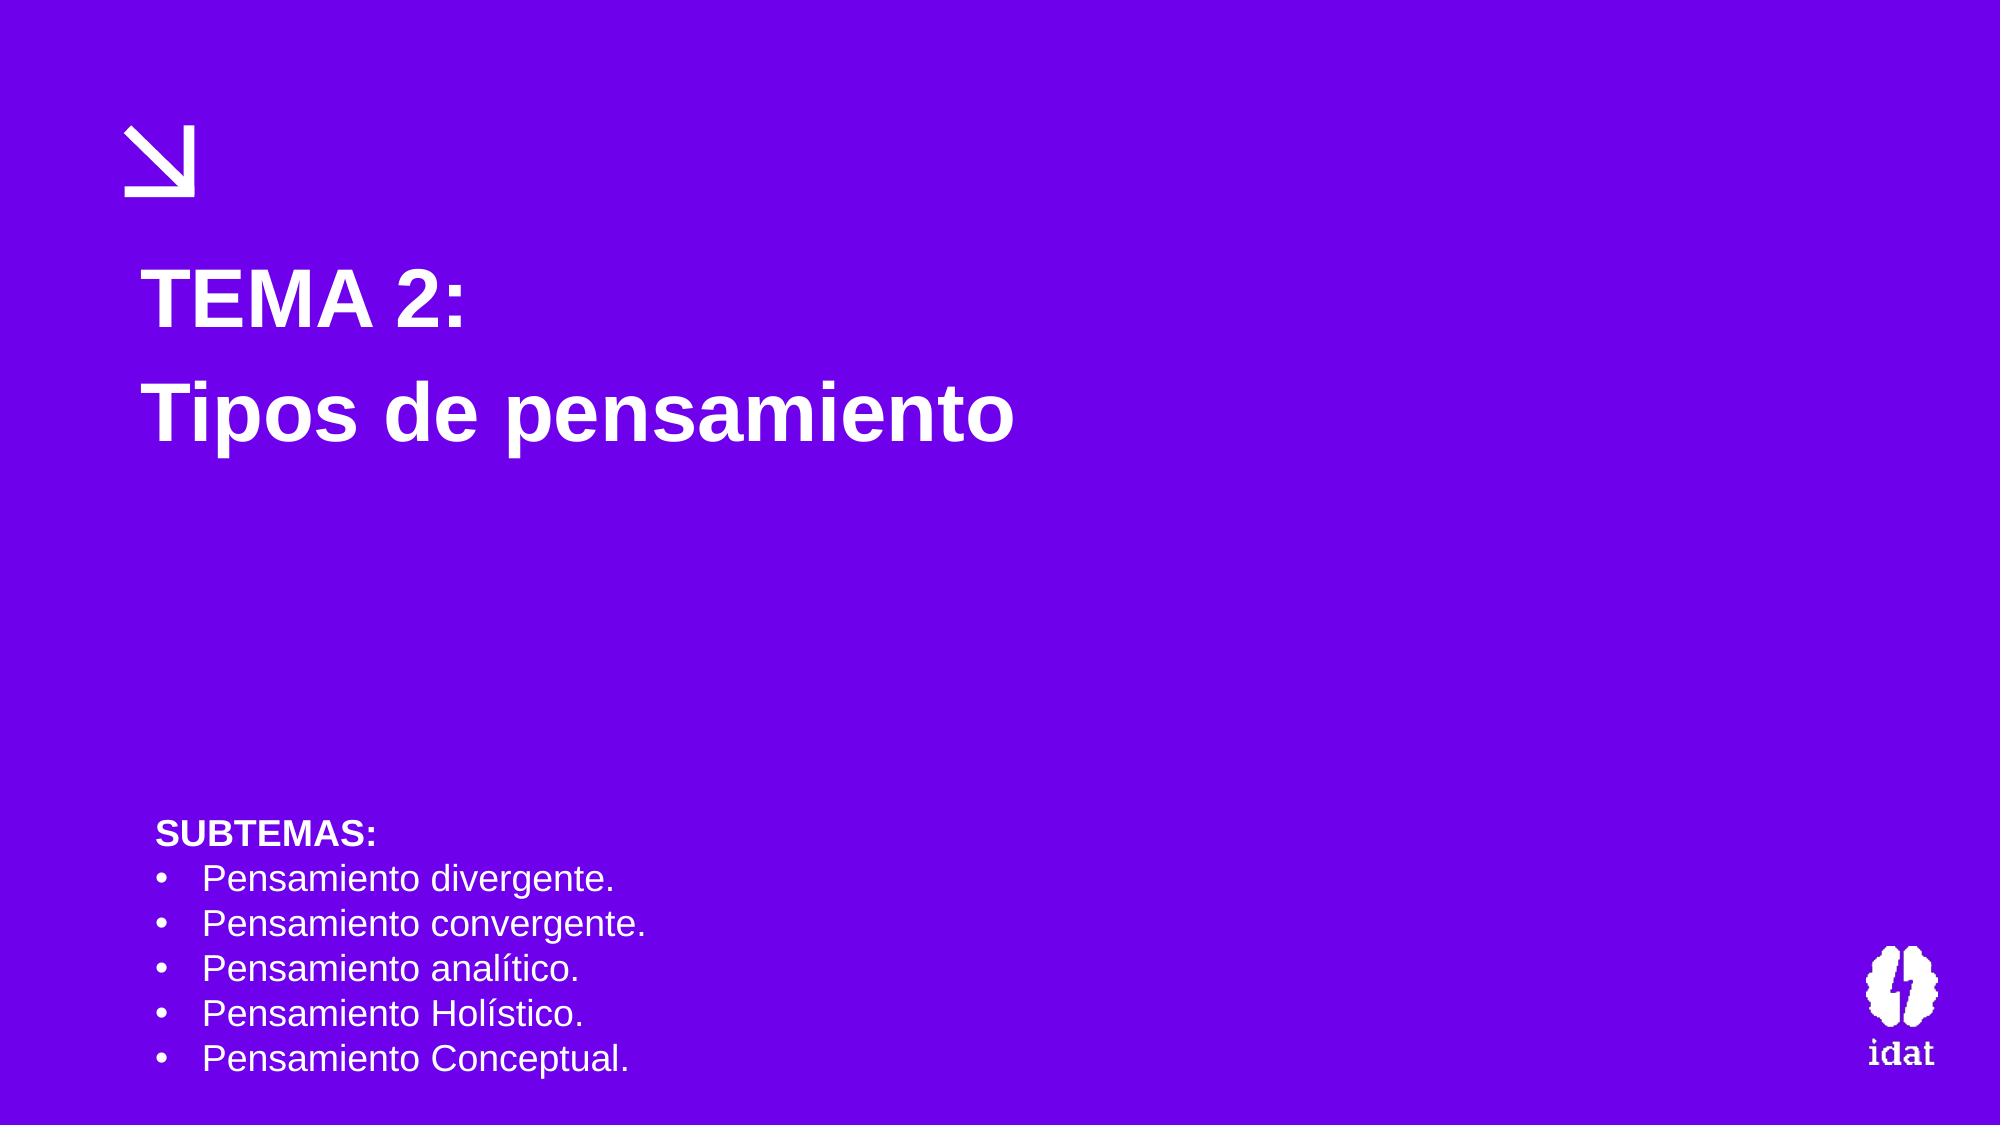

TEMA 2:
Tipos de pensamiento

SUBTEMAS:
Pensamiento divergente.
Pensamiento convergente.
Pensamiento analítico.
Pensamiento Holístico.
Pensamiento Conceptual.